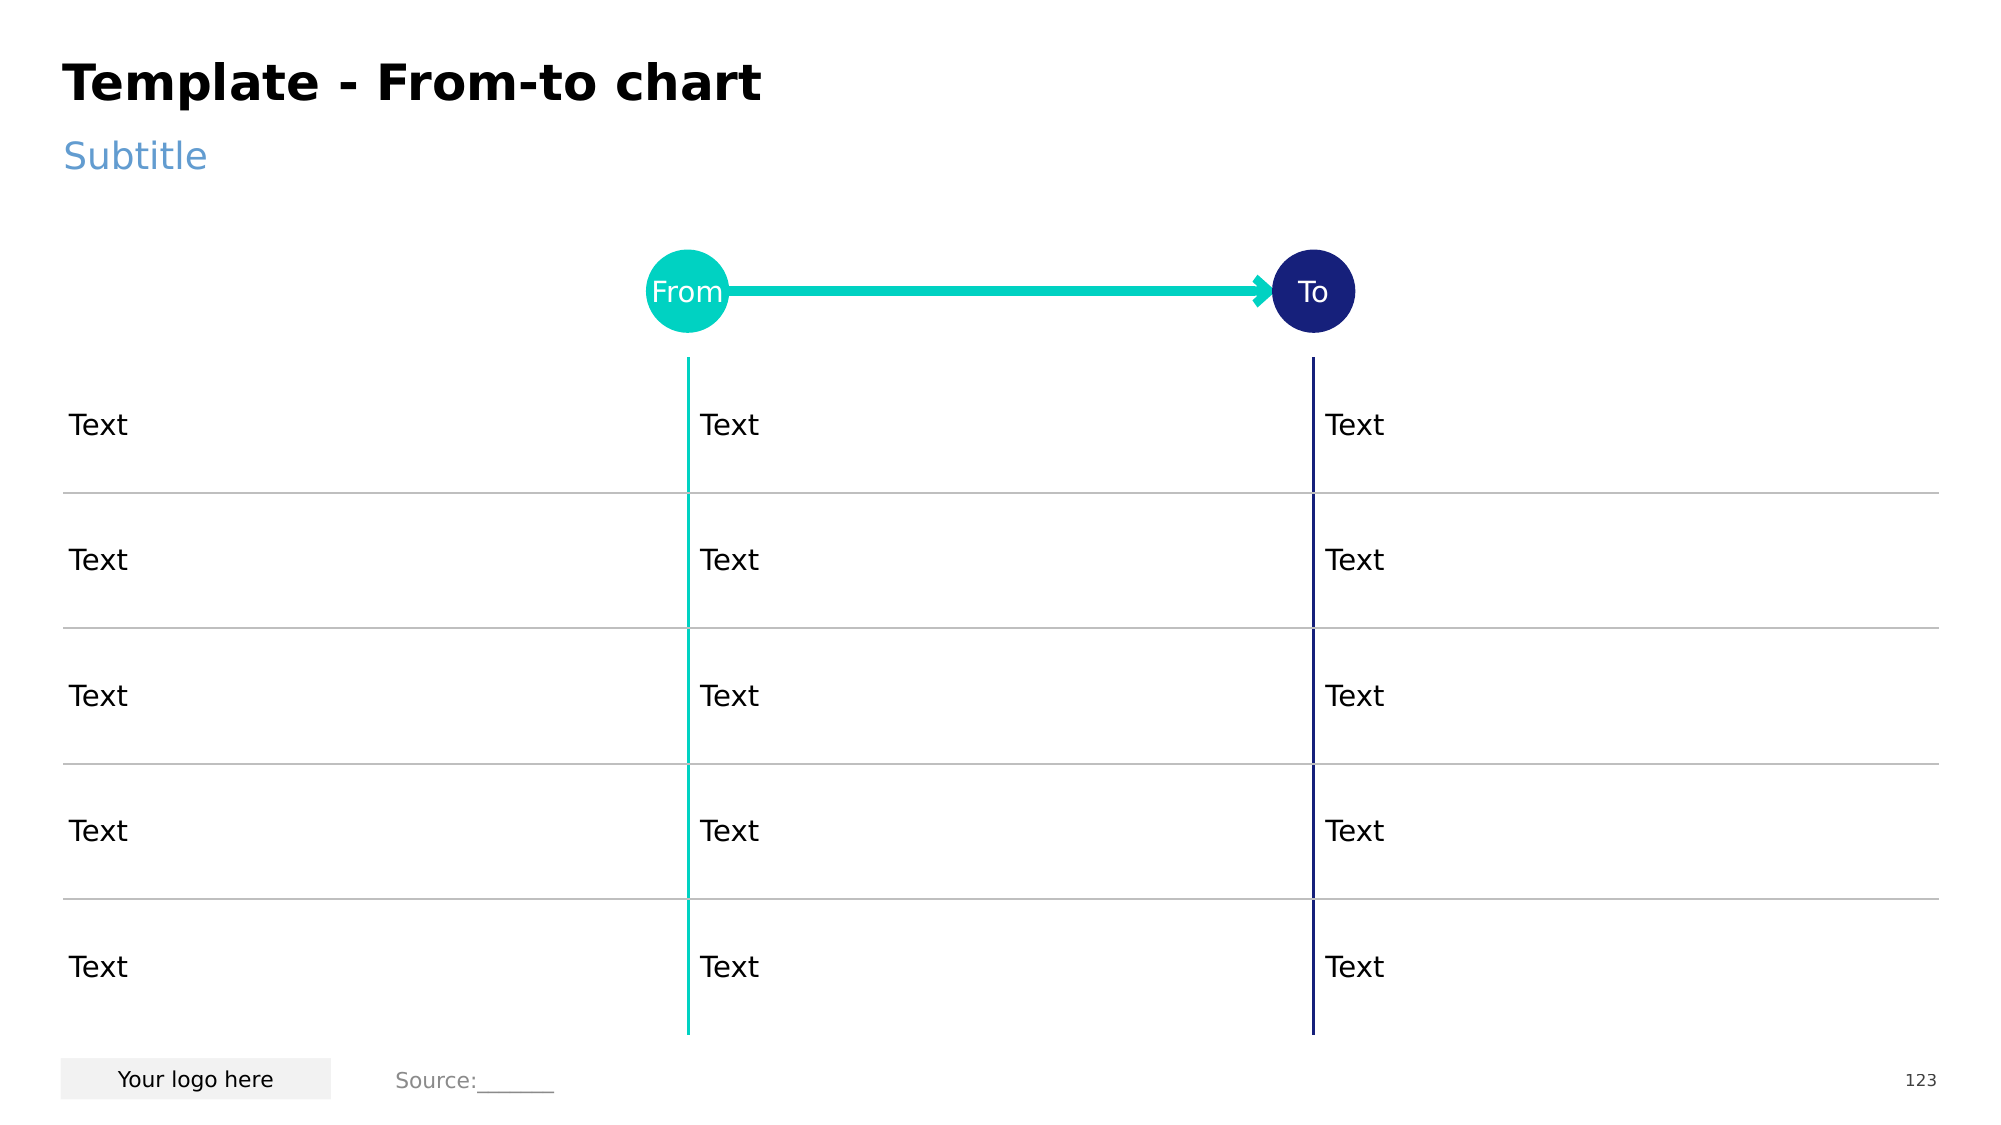

# Template - From-to chart
Subtitle

From
To
| Text | Text | Text |
| --- | --- | --- |
| Text | Text | Text |
| Text | Text | Text |
| Text | Text | Text |
| Text | Text | Text |
Source:_______